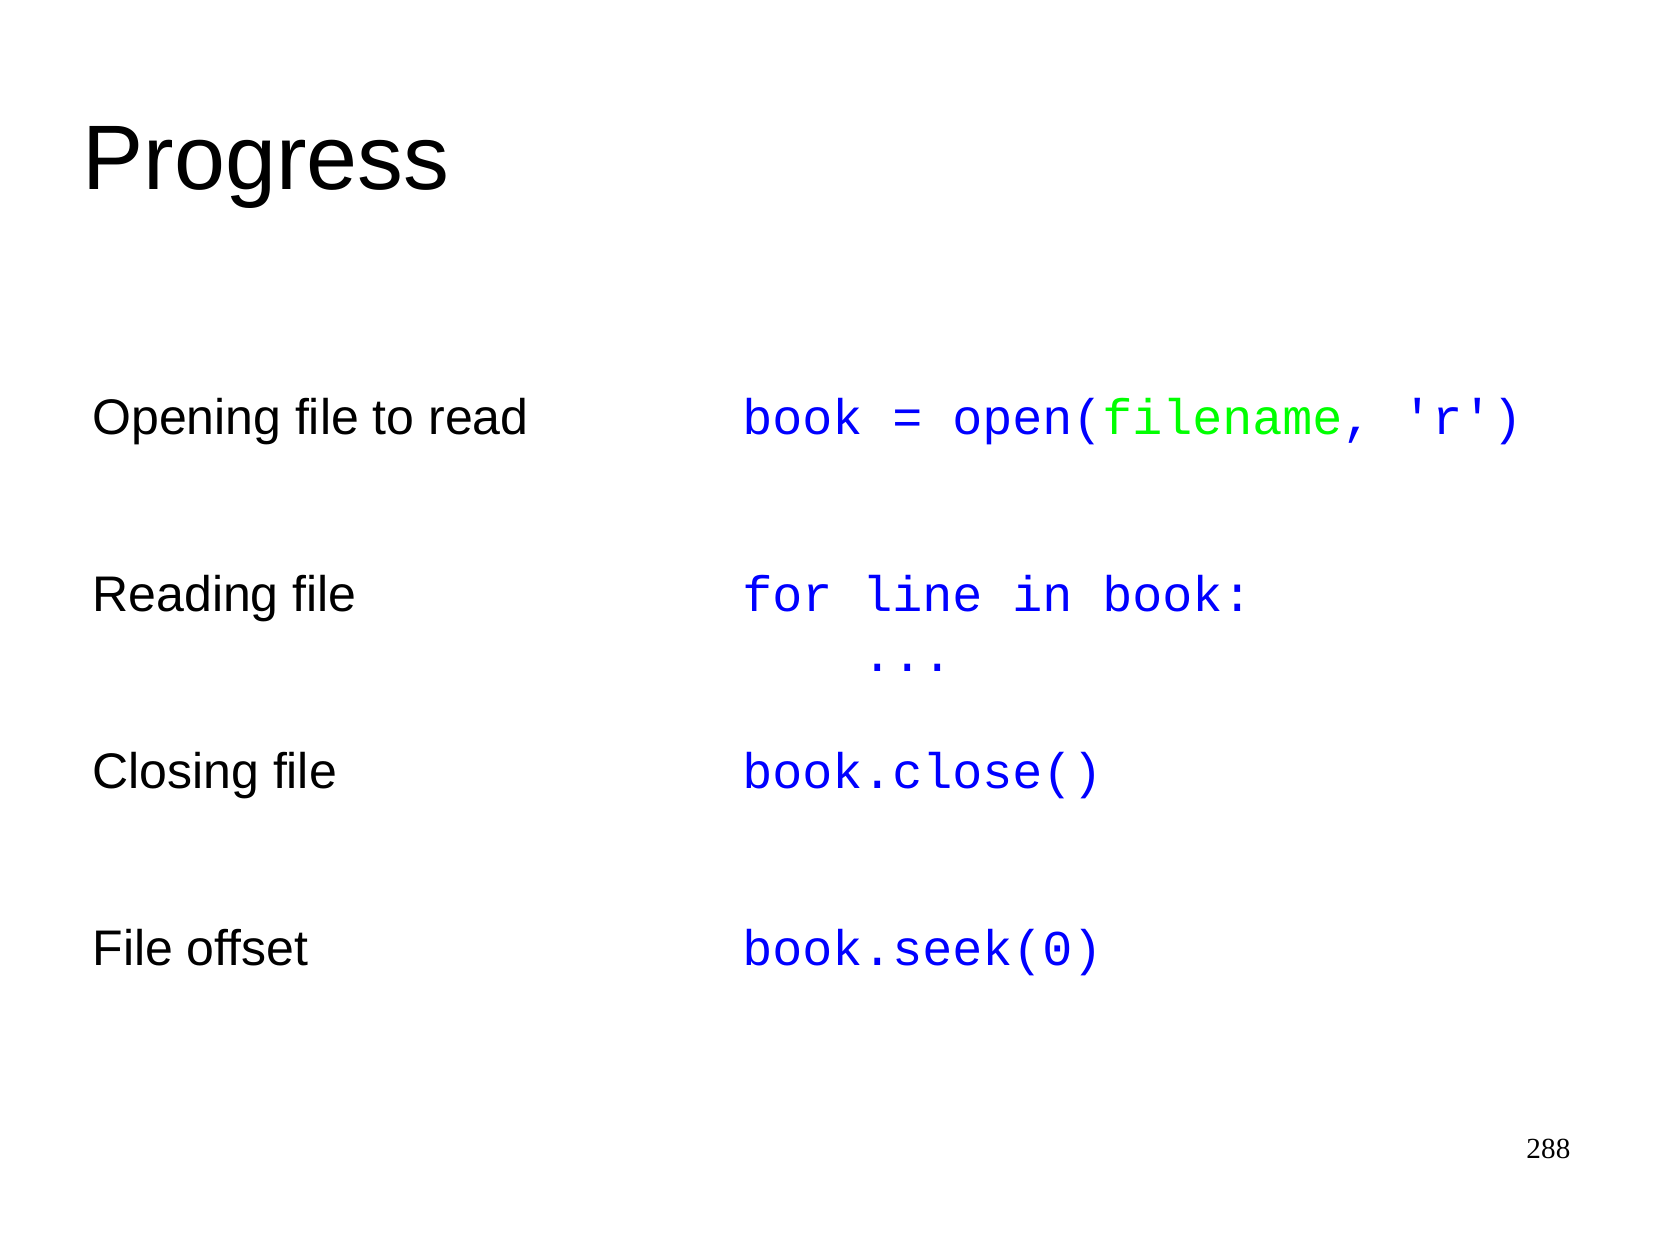

Progress
Opening file to read
book = open(filename, 'r')
Reading file
for line in book:
    ...
Closing file
book.close()
File offset
book.seek(0)
288